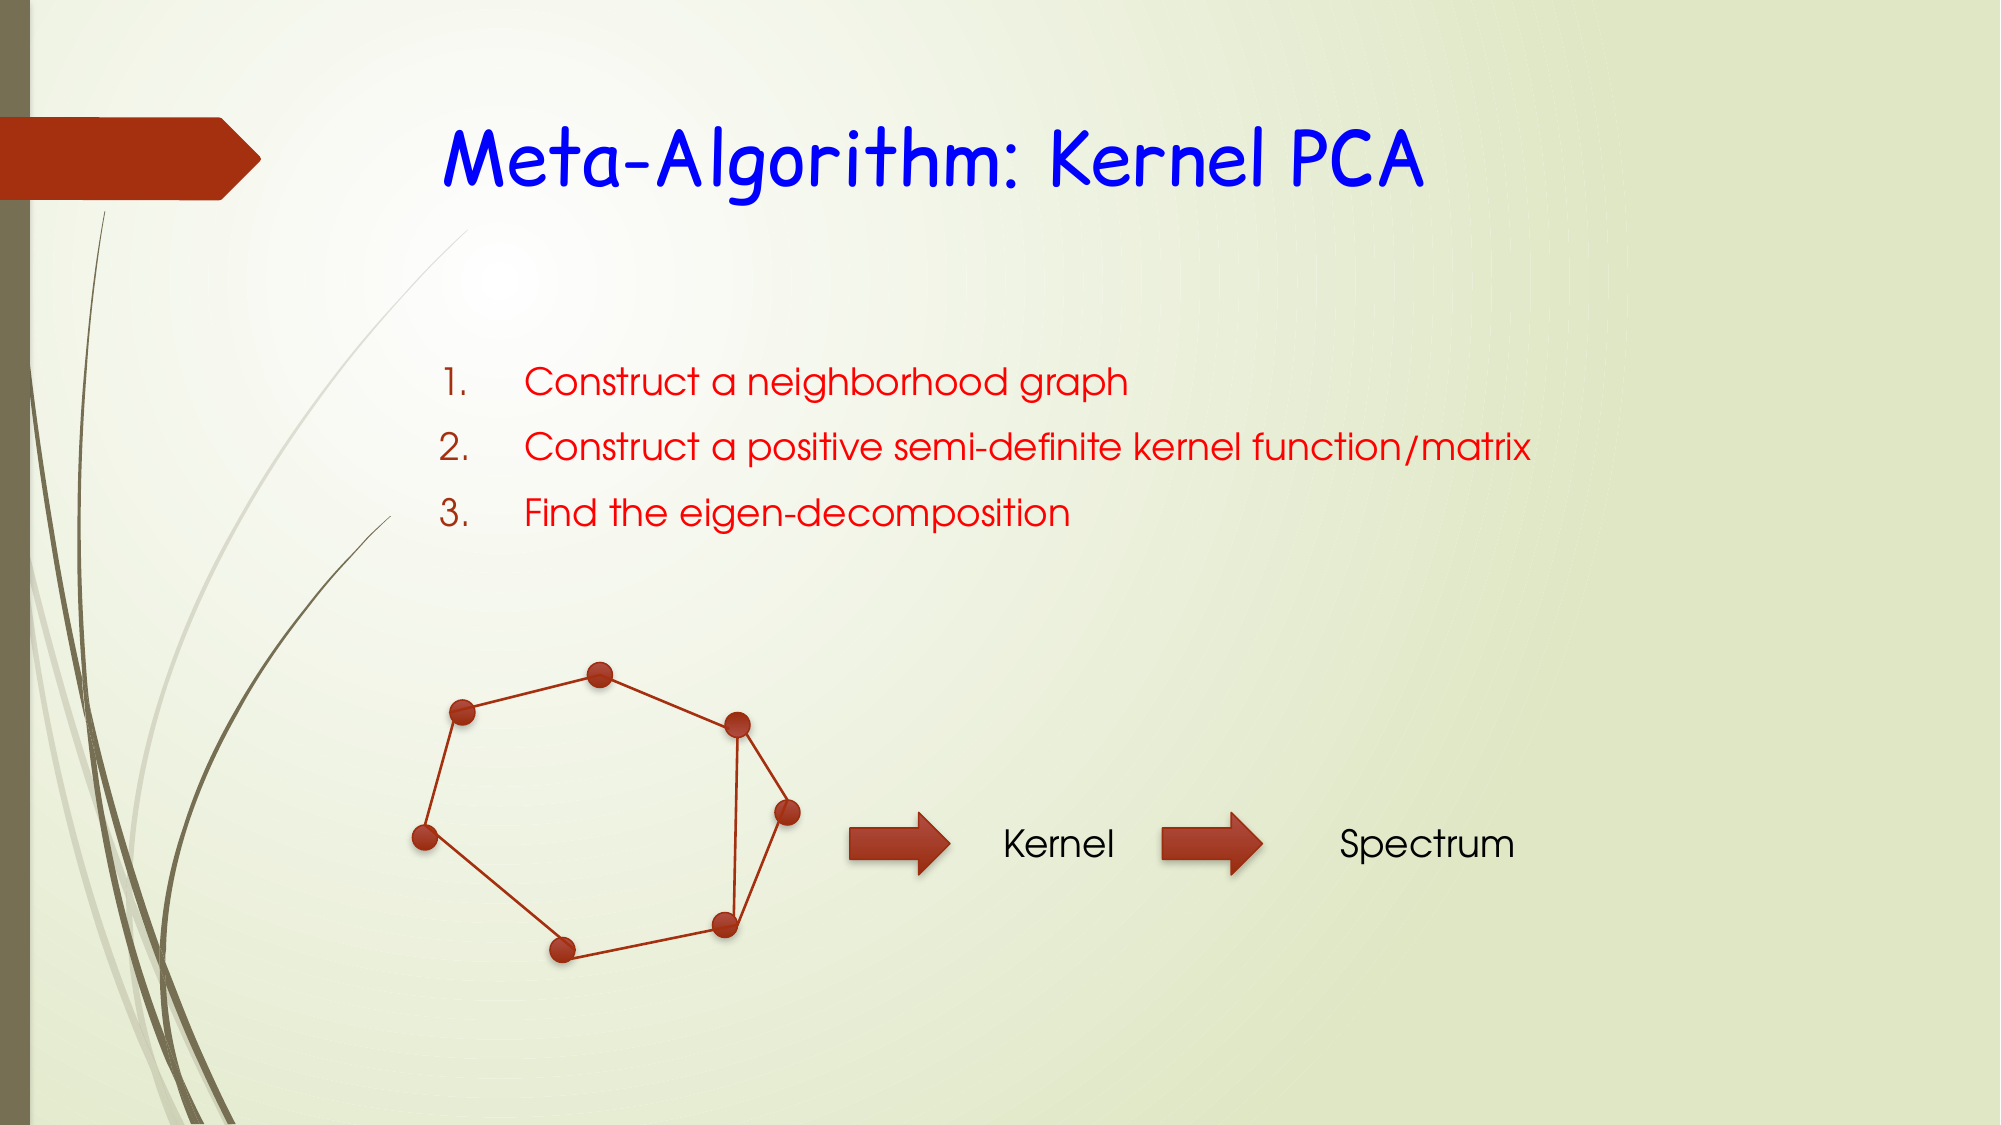

# Meta-Algorithm: Kernel PCA
Construct a neighborhood graph
Construct a positive semi-definite kernel function/matrix
Find the eigen-decomposition

Kernel

Spectrum